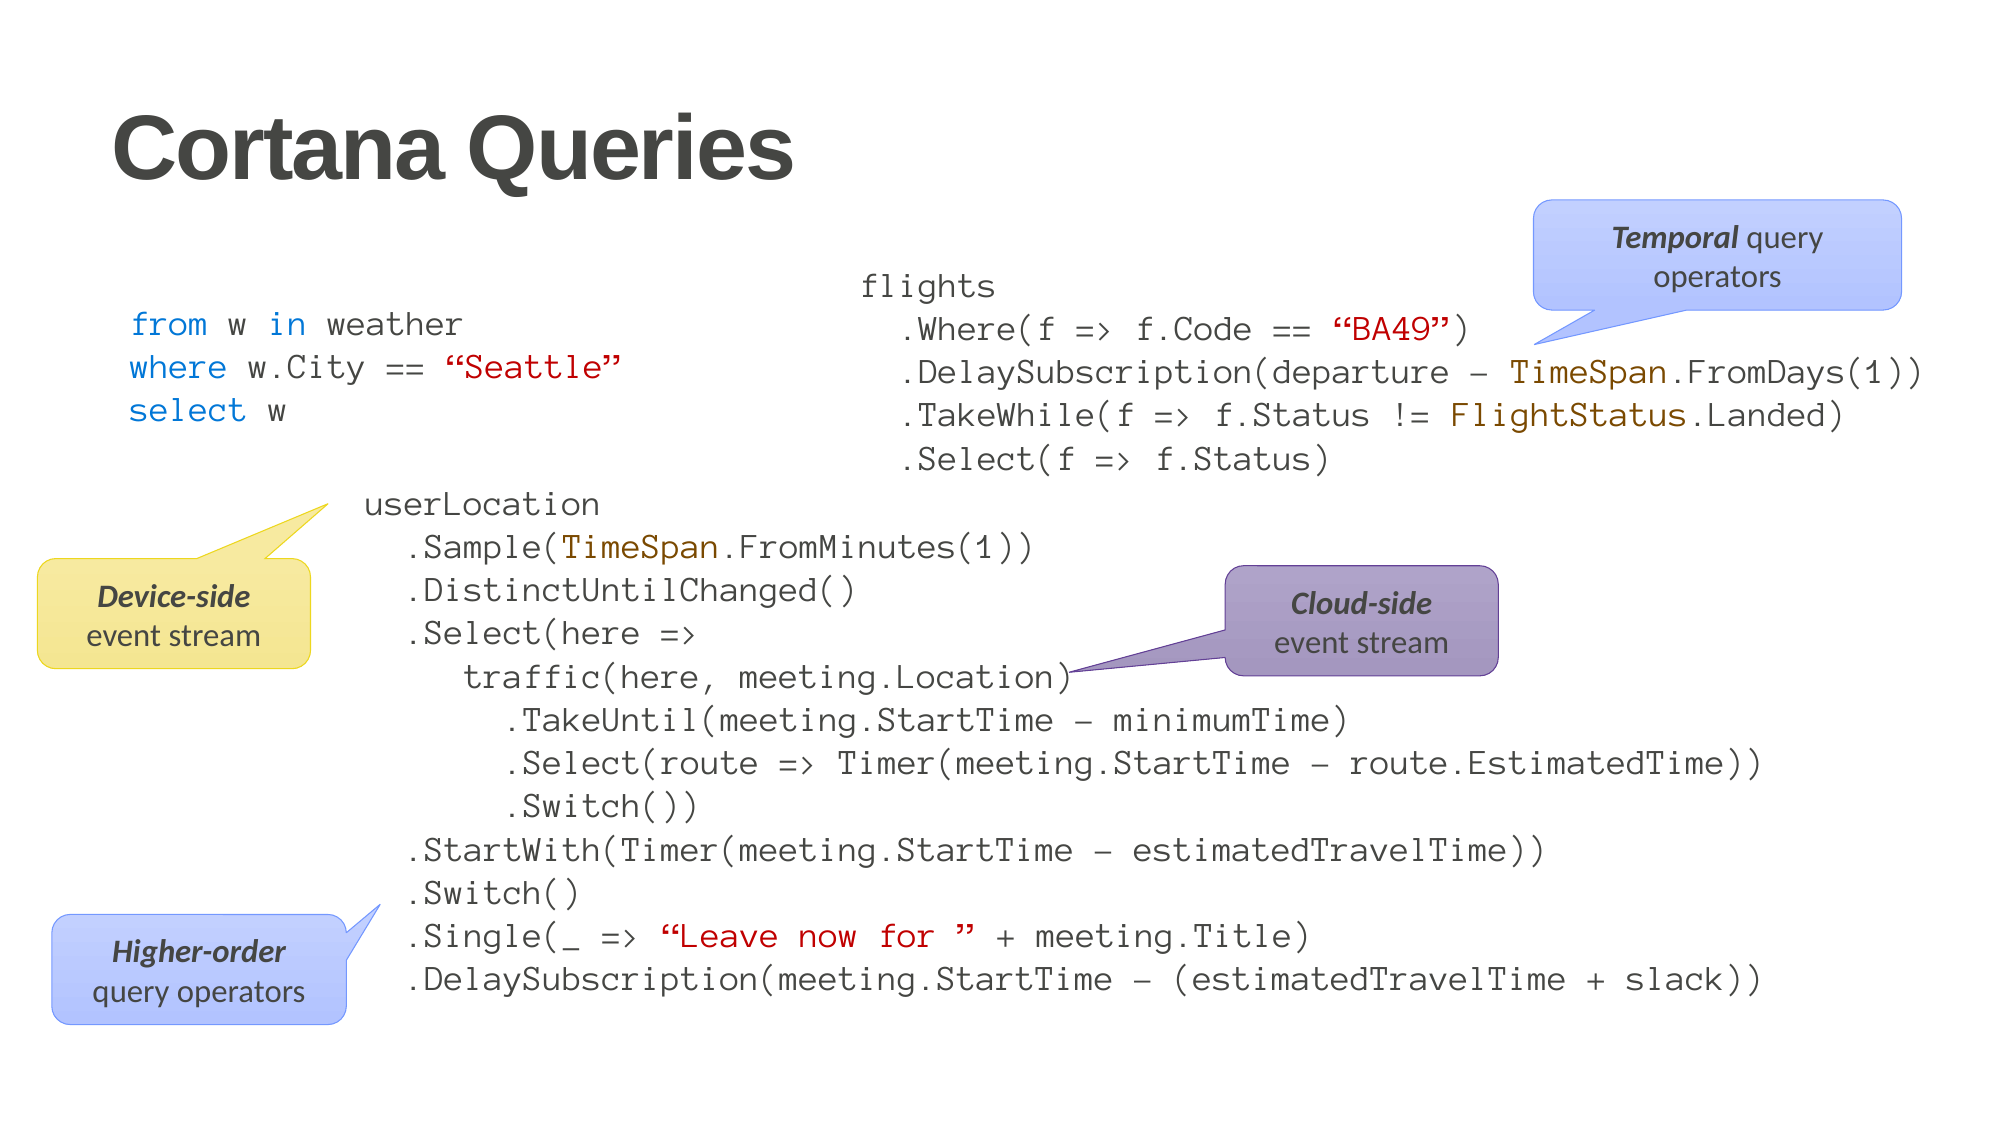

Cortana Queries
#
Temporal query operators
flights
  .Where(f => f.Code == “BA49”)
  .DelaySubscription(departure – TimeSpan.FromDays(1))
  .TakeWhile(f => f.Status != FlightStatus.Landed)
  .Select(f => f.Status)
from w in weather
where w.City == “Seattle”
select w
userLocation
  .Sample(TimeSpan.FromMinutes(1))
  .DistinctUntilChanged()
  .Select(here =>
     traffic(here, meeting.Location)
       .TakeUntil(meeting.StartTime – minimumTime)
       .Select(route => Timer(meeting.StartTime – route.EstimatedTime))
       .Switch())
  .StartWith(Timer(meeting.StartTime – estimatedTravelTime))
  .Switch()
  .Single(_ => “Leave now for ” + meeting.Title)
  .DelaySubscription(meeting.StartTime – (estimatedTravelTime + slack))
Device-side
event stream
Cloud-side
event stream
Higher-order
query operators